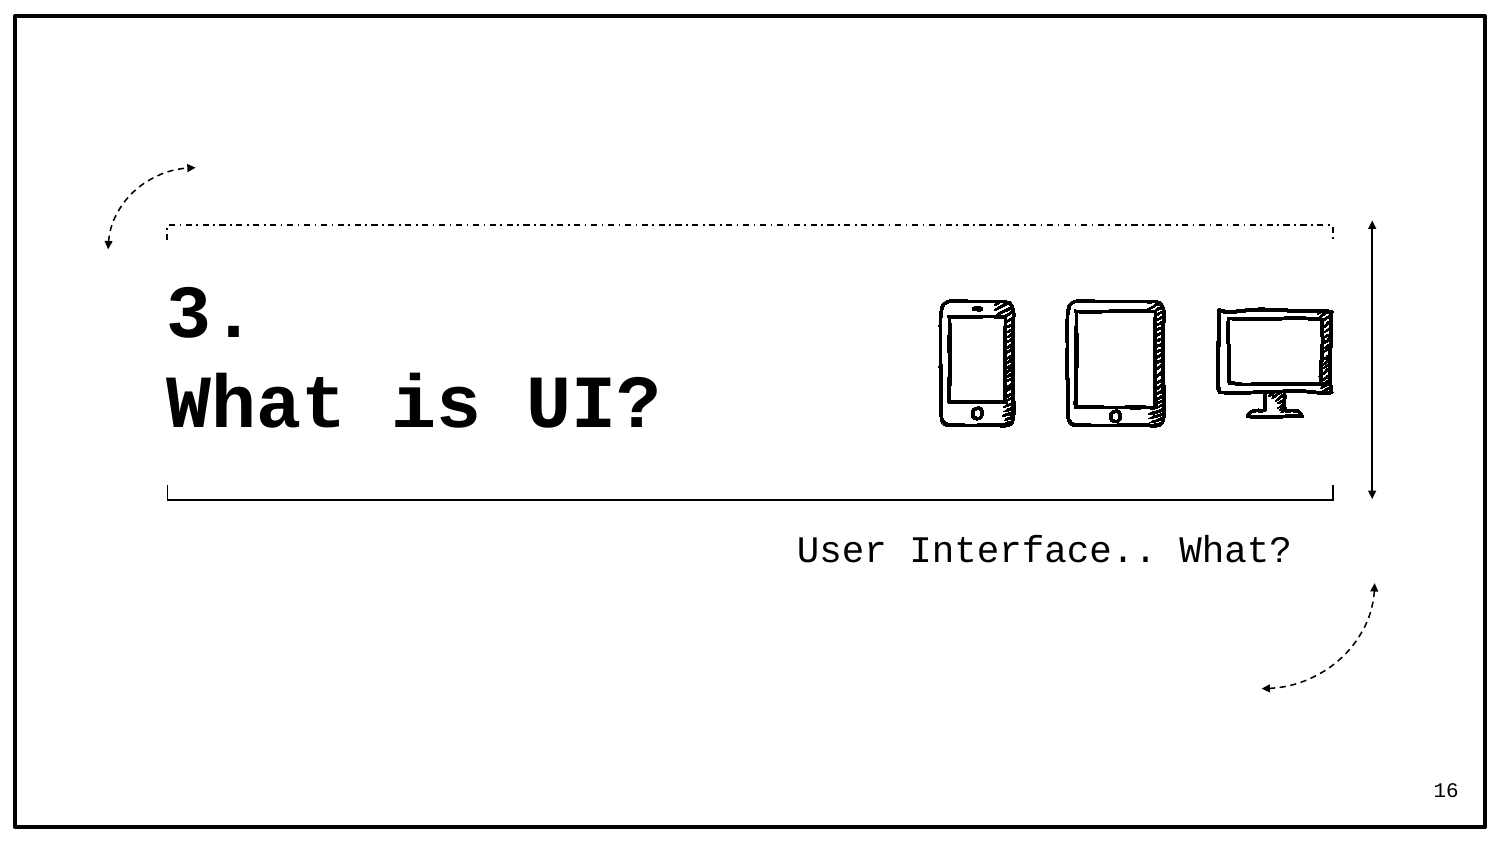

# 3. What is UI?

User Interface.. What?
16